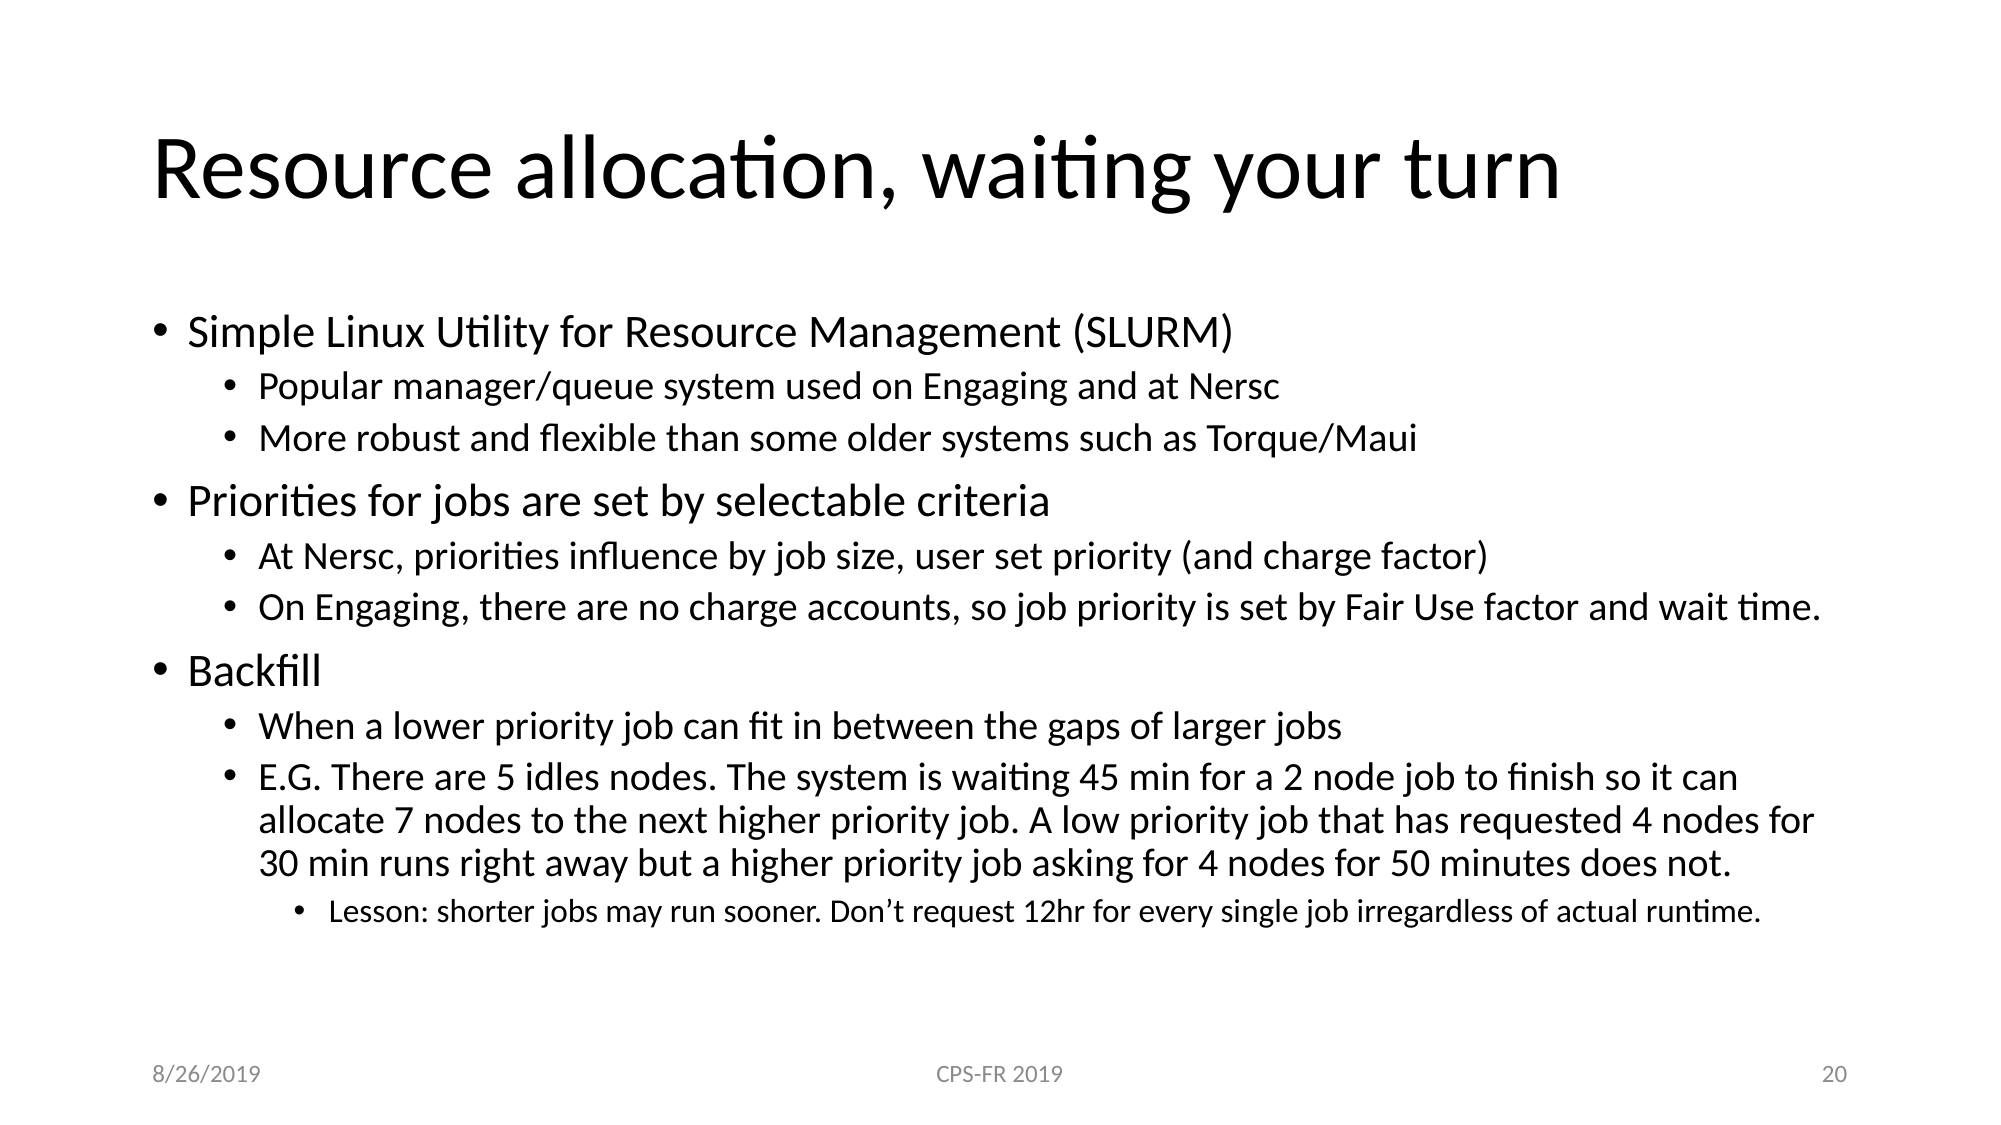

# Resource allocation, waiting your turn
Simple Linux Utility for Resource Management (SLURM)
Popular manager/queue system used on Engaging and at Nersc
More robust and flexible than some older systems such as Torque/Maui
Priorities for jobs are set by selectable criteria
At Nersc, priorities influence by job size, user set priority (and charge factor)
On Engaging, there are no charge accounts, so job priority is set by Fair Use factor and wait time.
Backfill
When a lower priority job can fit in between the gaps of larger jobs
E.G. There are 5 idles nodes. The system is waiting 45 min for a 2 node job to finish so it can allocate 7 nodes to the next higher priority job. A low priority job that has requested 4 nodes for 30 min runs right away but a higher priority job asking for 4 nodes for 50 minutes does not.
Lesson: shorter jobs may run sooner. Don’t request 12hr for every single job irregardless of actual runtime.

8/26/2019
CPS-FR 2019
20